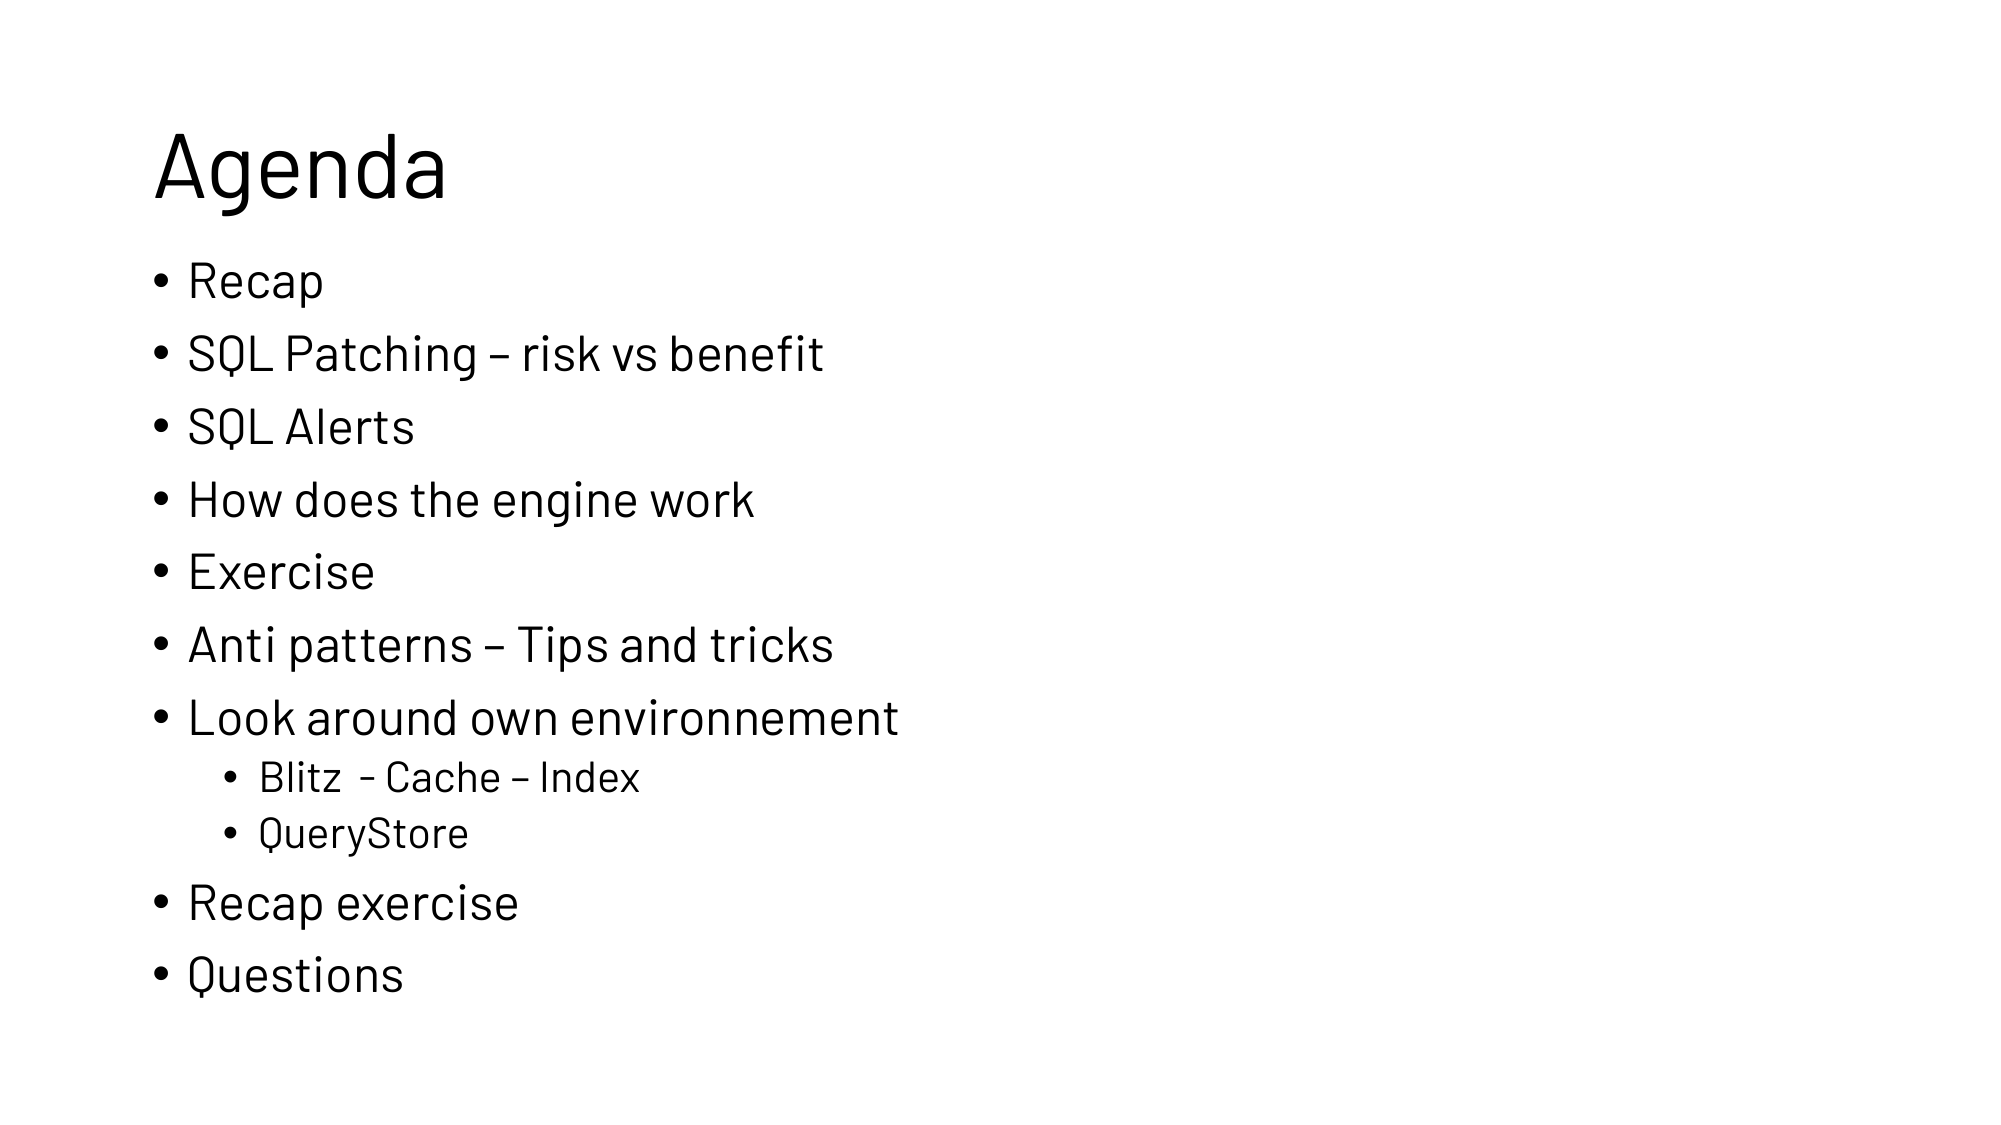

# Agenda
Recap
SQL Patching – risk vs benefit
SQL Alerts
How does the engine work
Exercise
Anti patterns – Tips and tricks
Look around own environnement
Blitz  - Cache – Index
QueryStore
Recap exercise
Questions